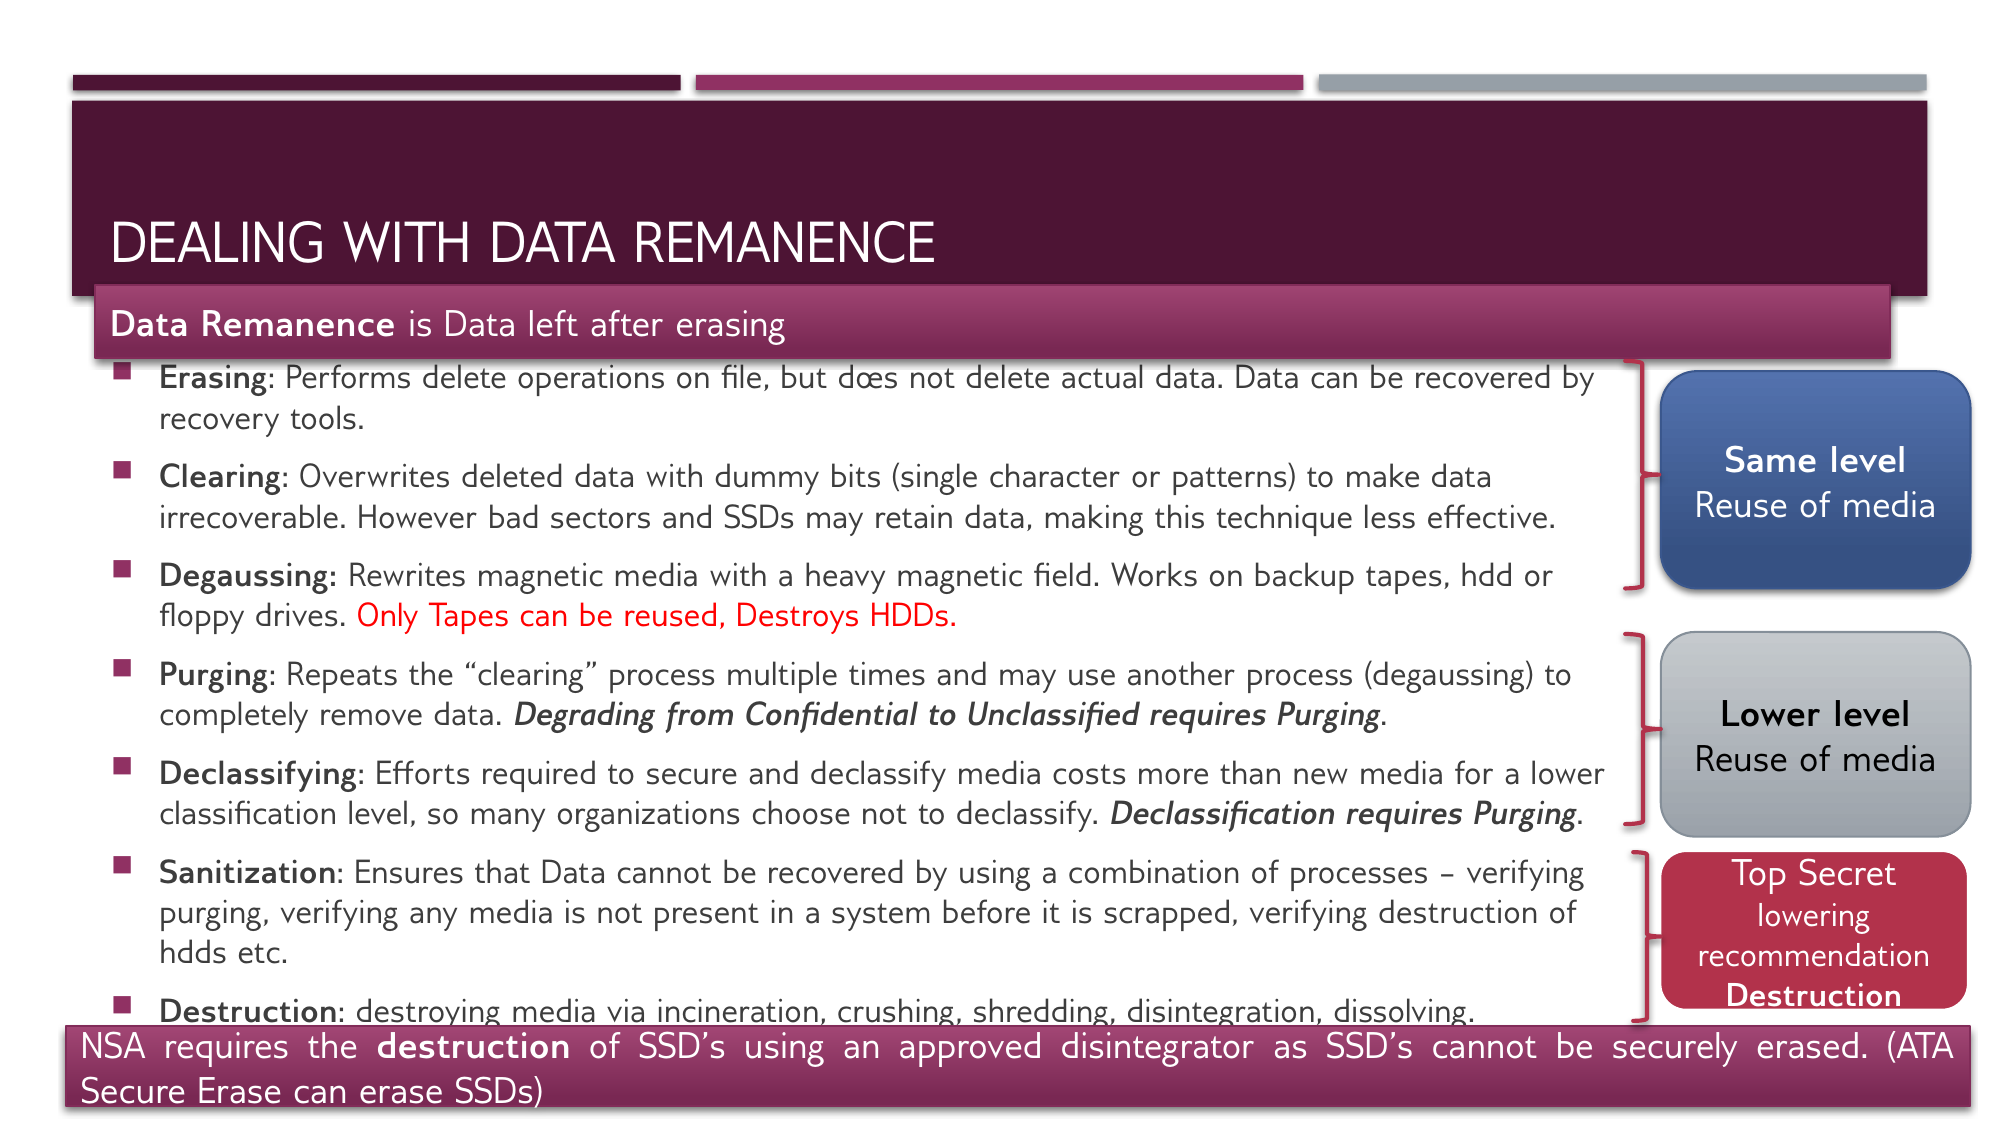

# Dealing with data remanence
Data Remanence is Data left after erasing
Erasing: Performs delete operations on file, but does not delete actual data. Data can be recovered by recovery tools.
Clearing: Overwrites deleted data with dummy bits (single character or patterns) to make data irrecoverable. However bad sectors and SSDs may retain data, making this technique less effective.
Degaussing: Rewrites magnetic media with a heavy magnetic field. Works on backup tapes, hdd or floppy drives. Only Tapes can be reused, Destroys HDDs.
Purging: Repeats the “clearing” process multiple times and may use another process (degaussing) to completely remove data. Degrading from Confidential to Unclassified requires Purging.
Declassifying: Efforts required to secure and declassify media costs more than new media for a lower classification level, so many organizations choose not to declassify. Declassification requires Purging.
Sanitization: Ensures that Data cannot be recovered by using a combination of processes – verifying purging, verifying any media is not present in a system before it is scrapped, verifying destruction of hdds etc.
Destruction: destroying media via incineration, crushing, shredding, disintegration, dissolving.

Same level Reuse of media
Lower level Reuse of media

Top Secret lowering recommendation Destruction

NSA requires the destruction of SSD’s using an approved disintegrator as SSD’s cannot be securely erased. (ATA Secure Erase can erase SSDs)